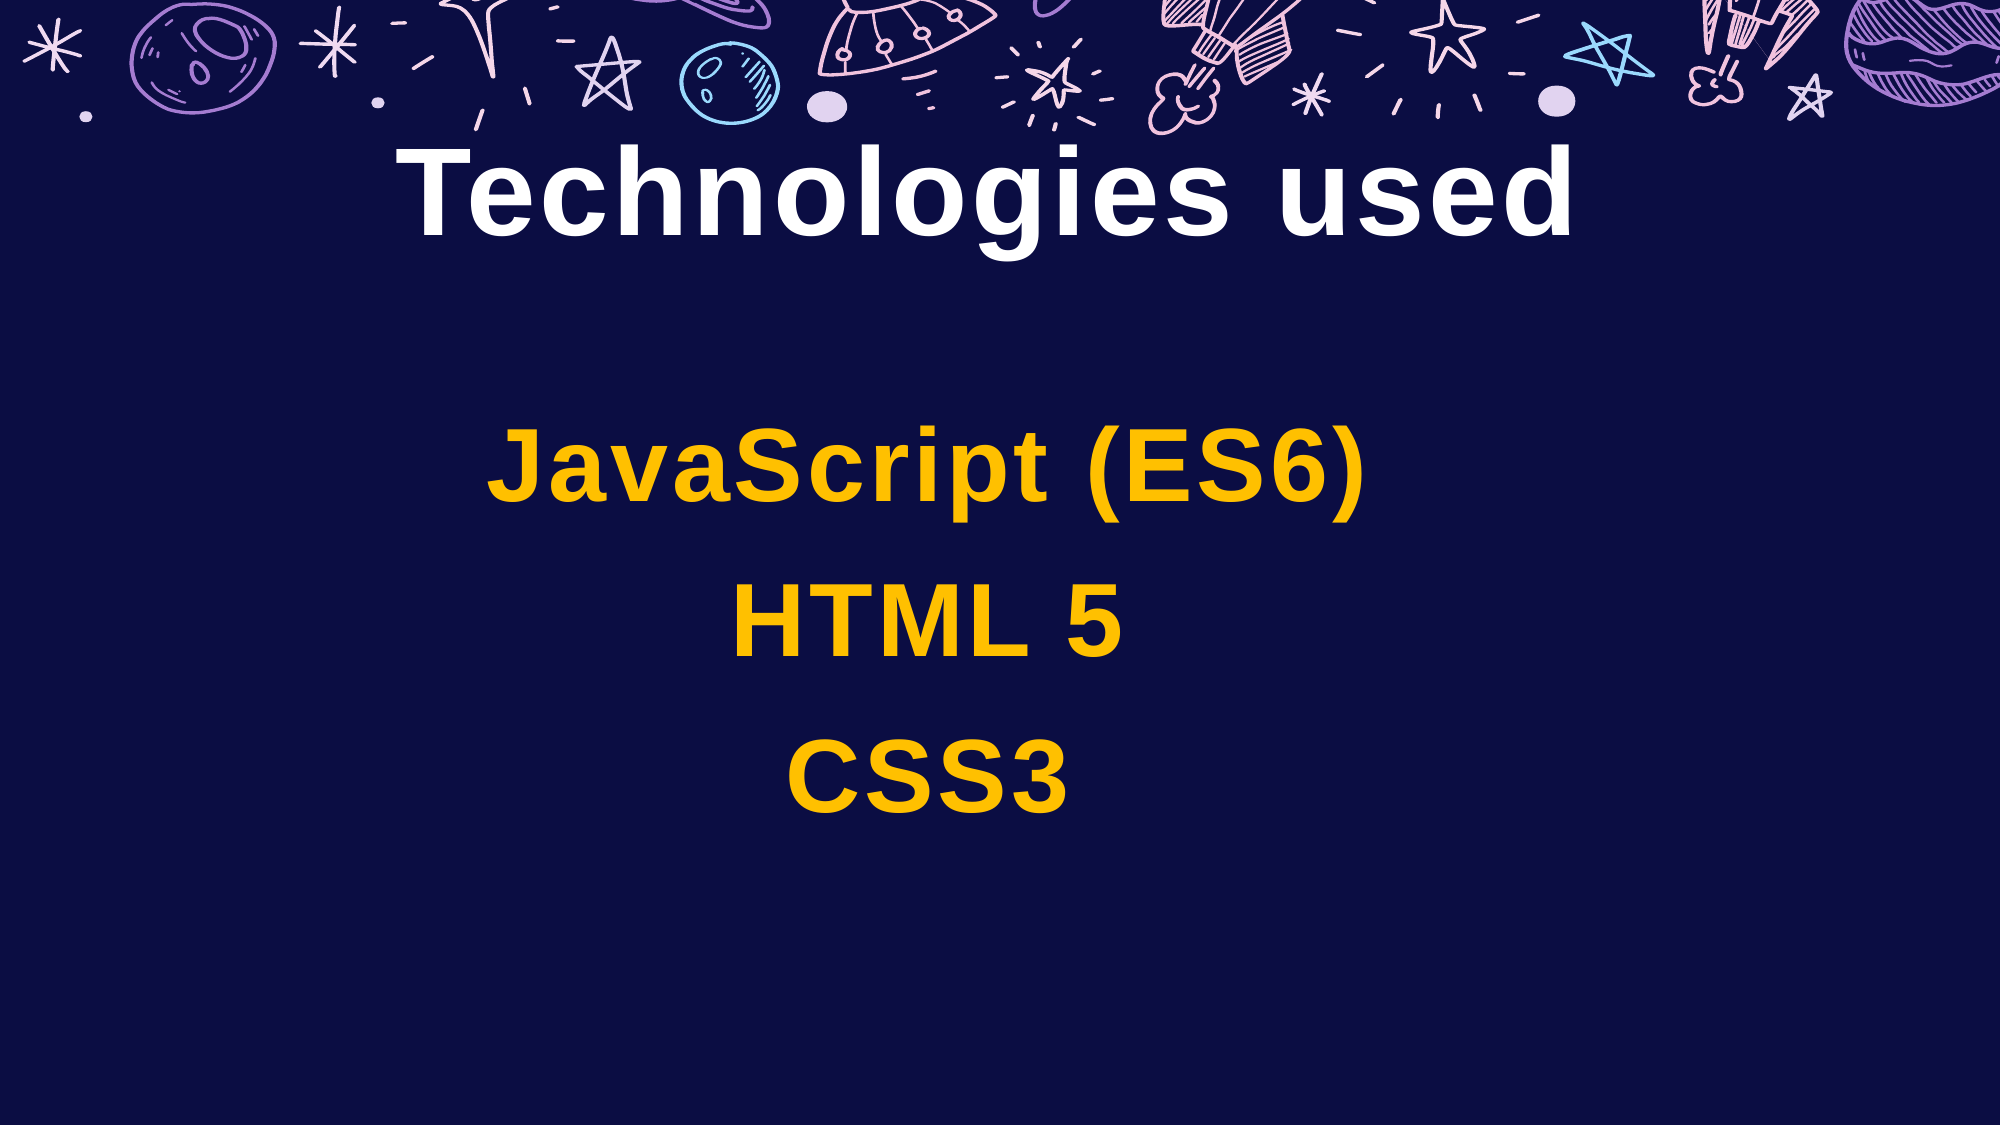

Technologies used
JavaScript (ES6)
HTML 5
CSS3